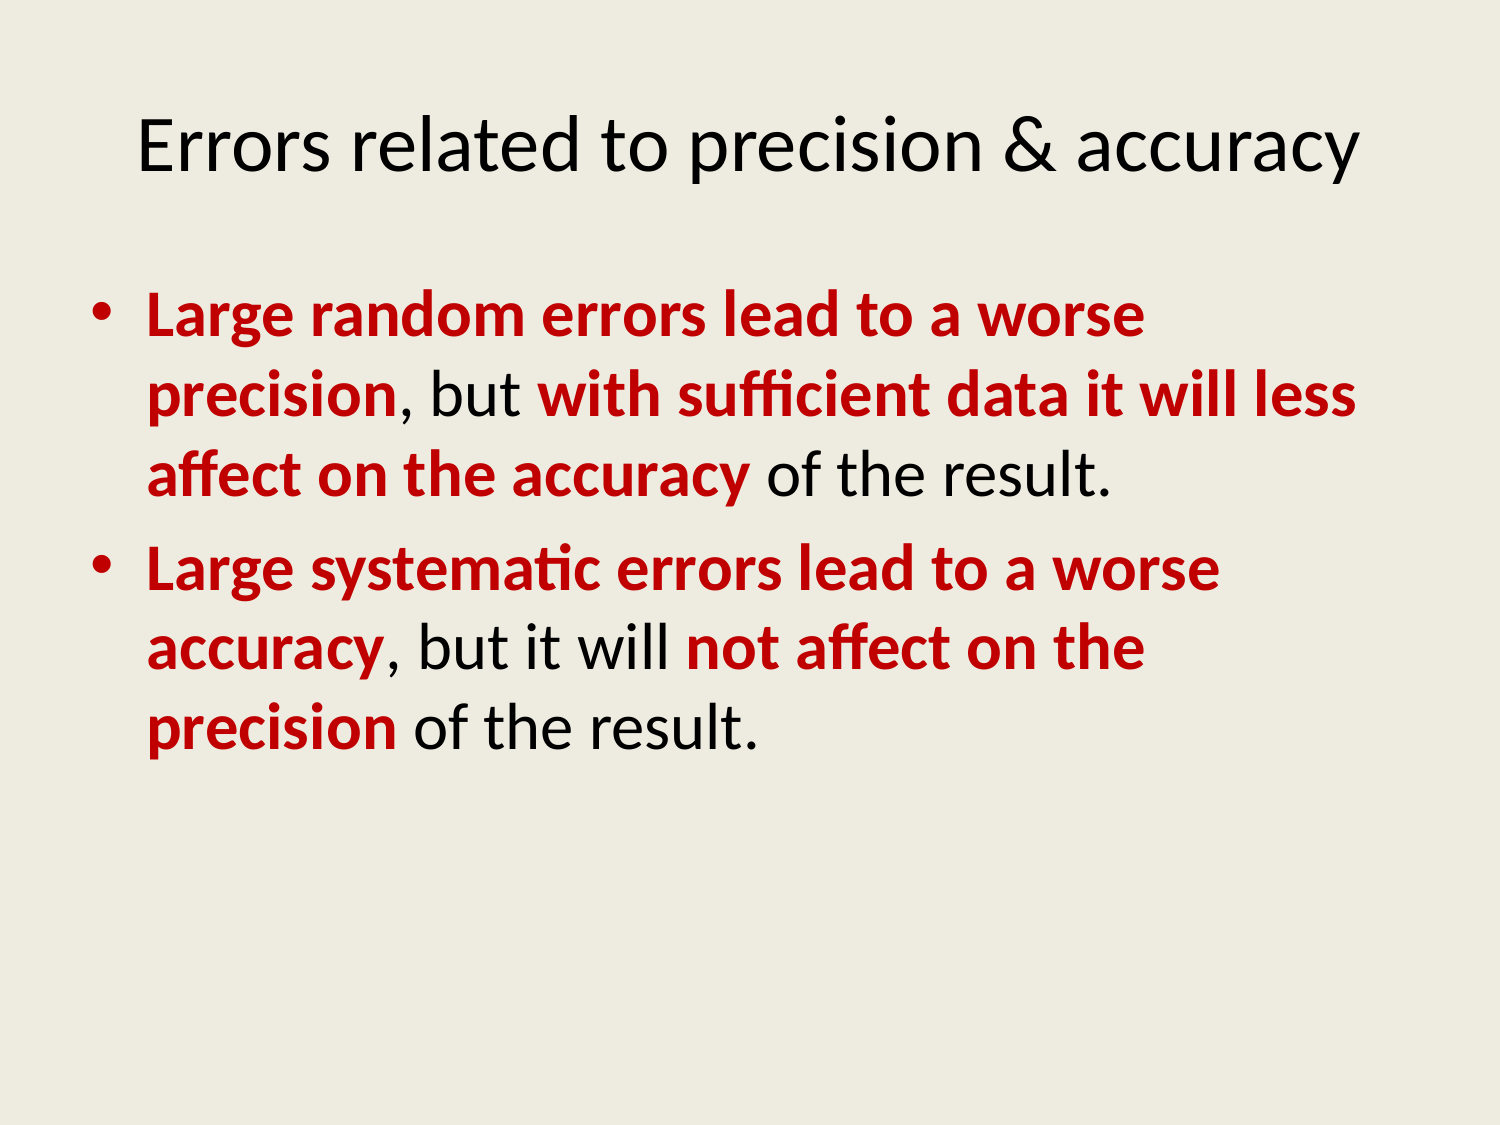

# Errors related to precision & accuracy
Large random errors lead to a worse precision, but with sufficient data it will less affect on the accuracy of the result.
Large systematic errors lead to a worse accuracy, but it will not affect on the precision of the result.